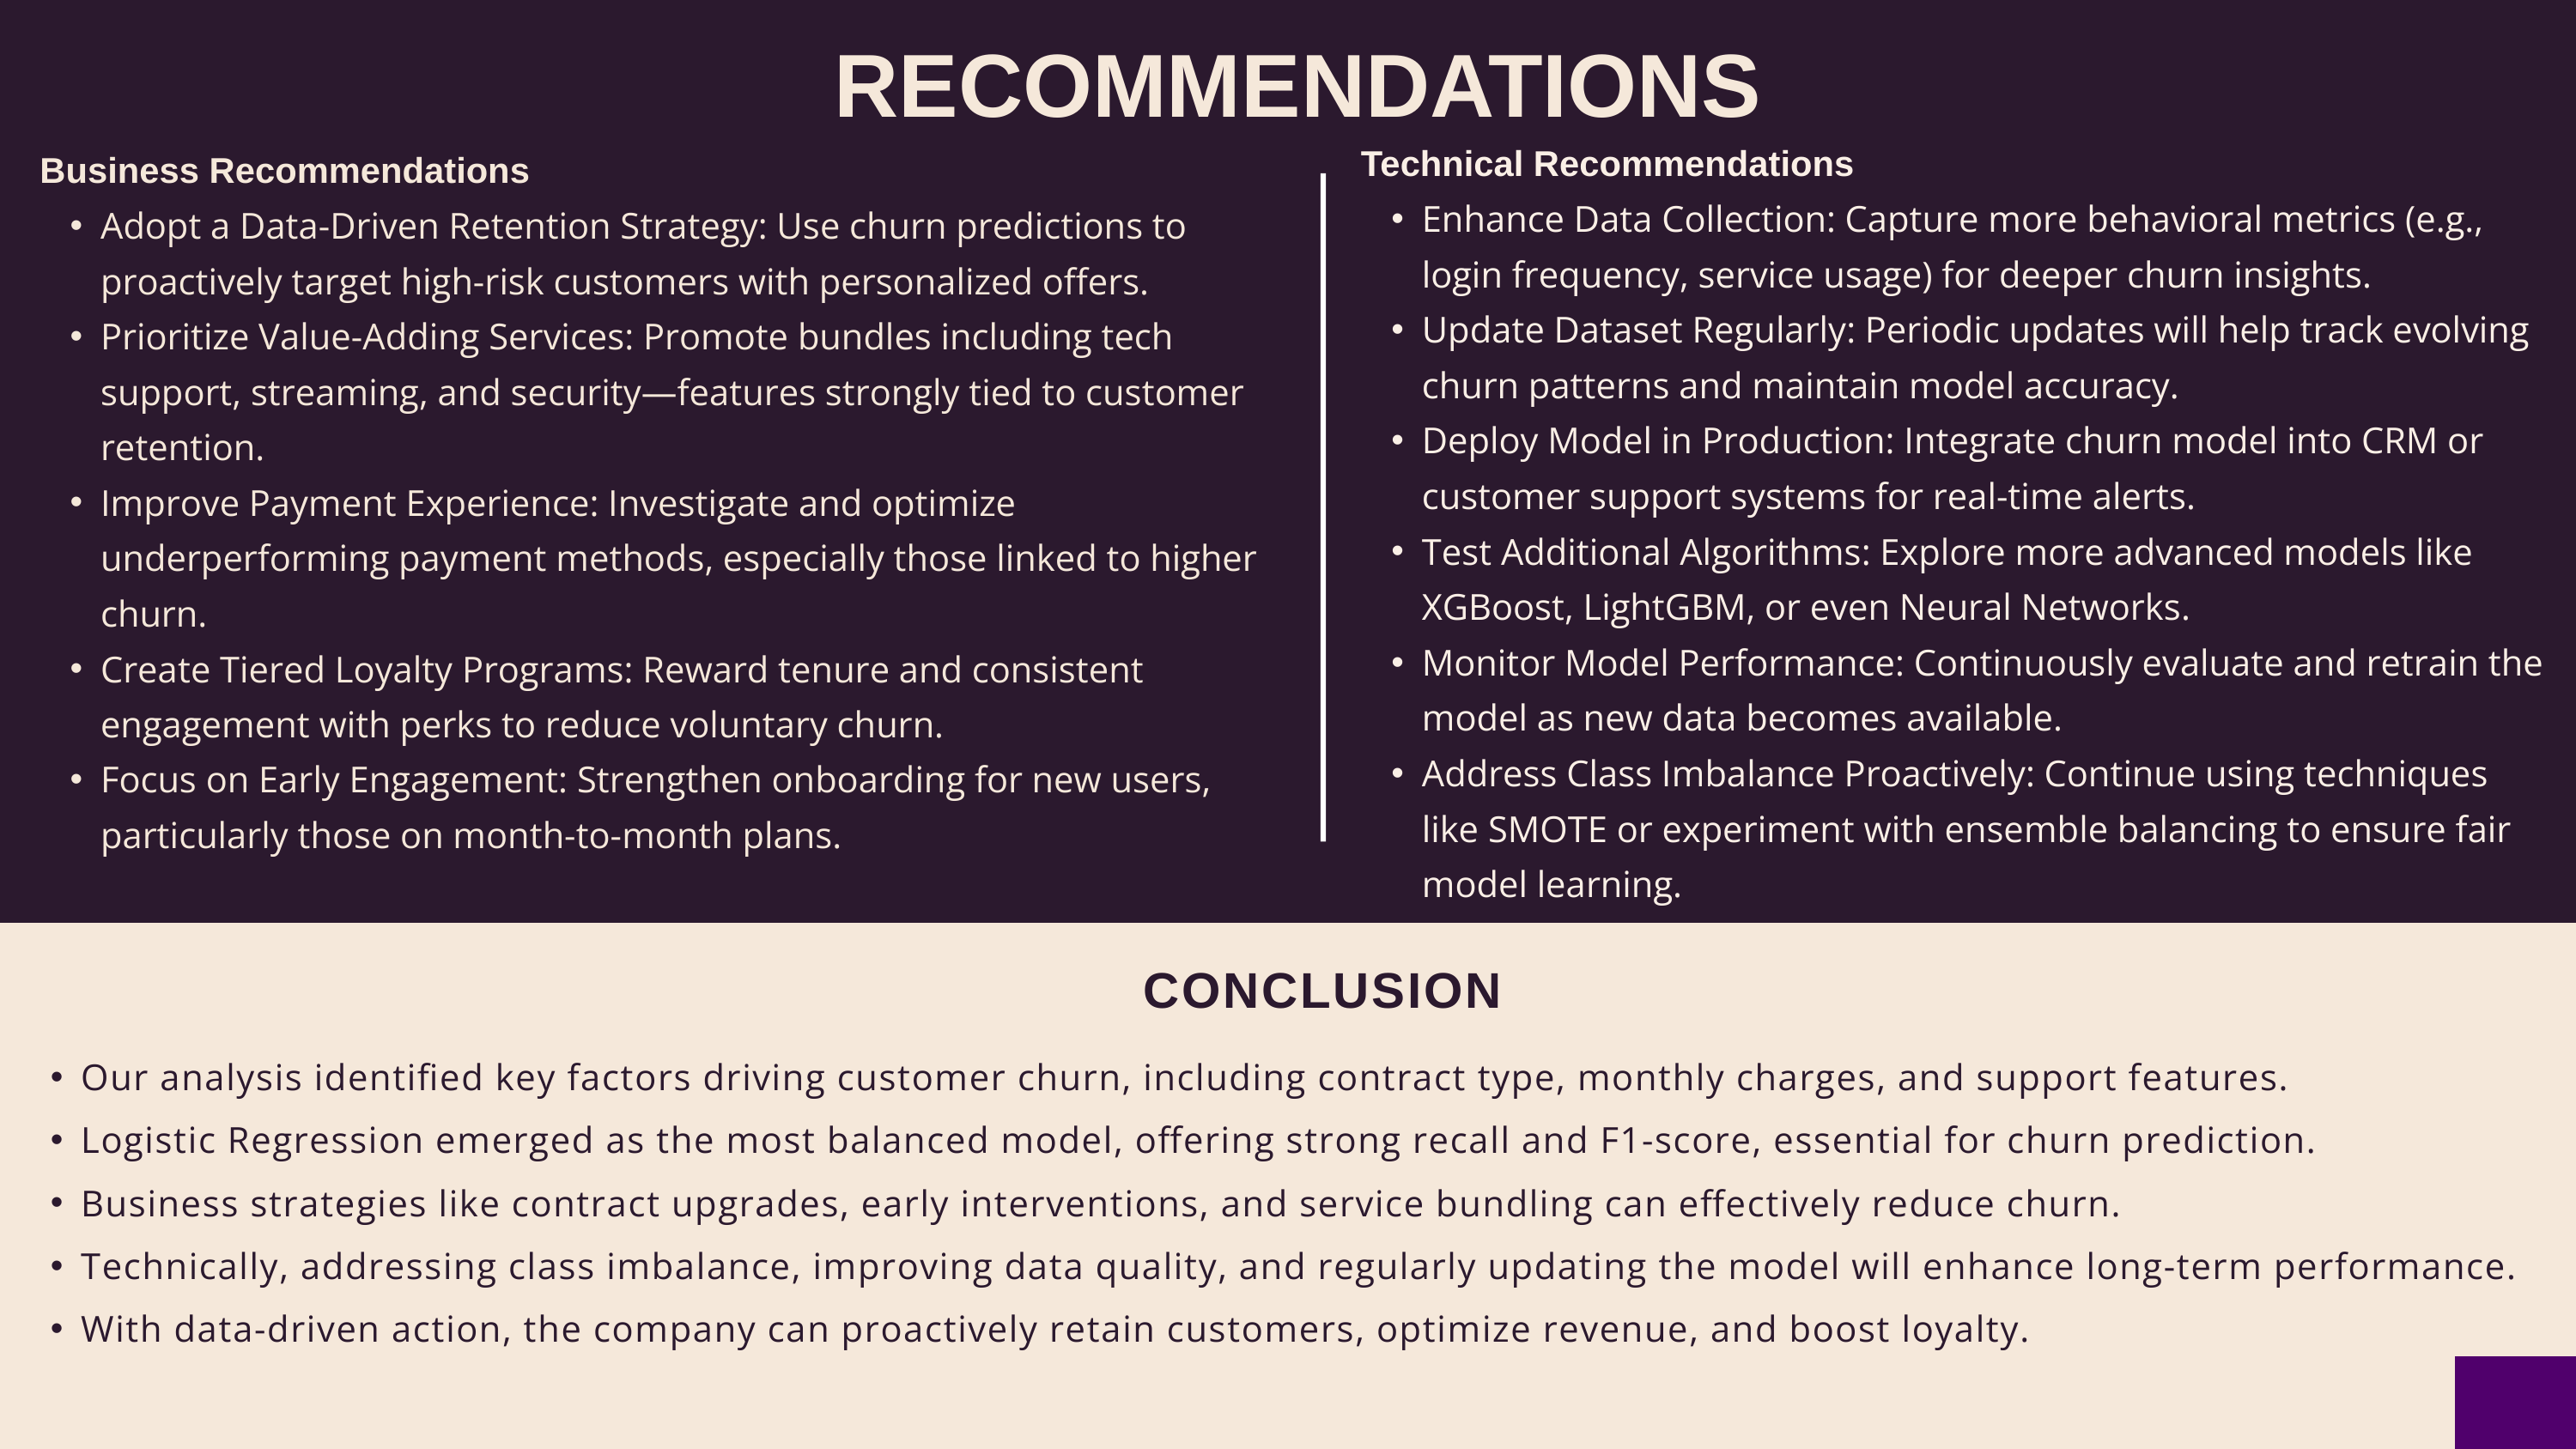

RECOMMENDATIONS
Technical Recommendations
Enhance Data Collection: Capture more behavioral metrics (e.g., login frequency, service usage) for deeper churn insights.
Update Dataset Regularly: Periodic updates will help track evolving churn patterns and maintain model accuracy.
Deploy Model in Production: Integrate churn model into CRM or customer support systems for real-time alerts.
Test Additional Algorithms: Explore more advanced models like XGBoost, LightGBM, or even Neural Networks.
Monitor Model Performance: Continuously evaluate and retrain the model as new data becomes available.
Address Class Imbalance Proactively: Continue using techniques like SMOTE or experiment with ensemble balancing to ensure fair model learning.
Business Recommendations
Adopt a Data-Driven Retention Strategy: Use churn predictions to proactively target high-risk customers with personalized offers.
Prioritize Value-Adding Services: Promote bundles including tech support, streaming, and security—features strongly tied to customer retention.
Improve Payment Experience: Investigate and optimize underperforming payment methods, especially those linked to higher churn.
Create Tiered Loyalty Programs: Reward tenure and consistent engagement with perks to reduce voluntary churn.
Focus on Early Engagement: Strengthen onboarding for new users, particularly those on month-to-month plans.

CONCLUSION
Our analysis identified key factors driving customer churn, including contract type, monthly charges, and support features.
Logistic Regression emerged as the most balanced model, offering strong recall and F1-score, essential for churn prediction.
Business strategies like contract upgrades, early interventions, and service bundling can effectively reduce churn.
Technically, addressing class imbalance, improving data quality, and regularly updating the model will enhance long-term performance.
With data-driven action, the company can proactively retain customers, optimize revenue, and boost loyalty.